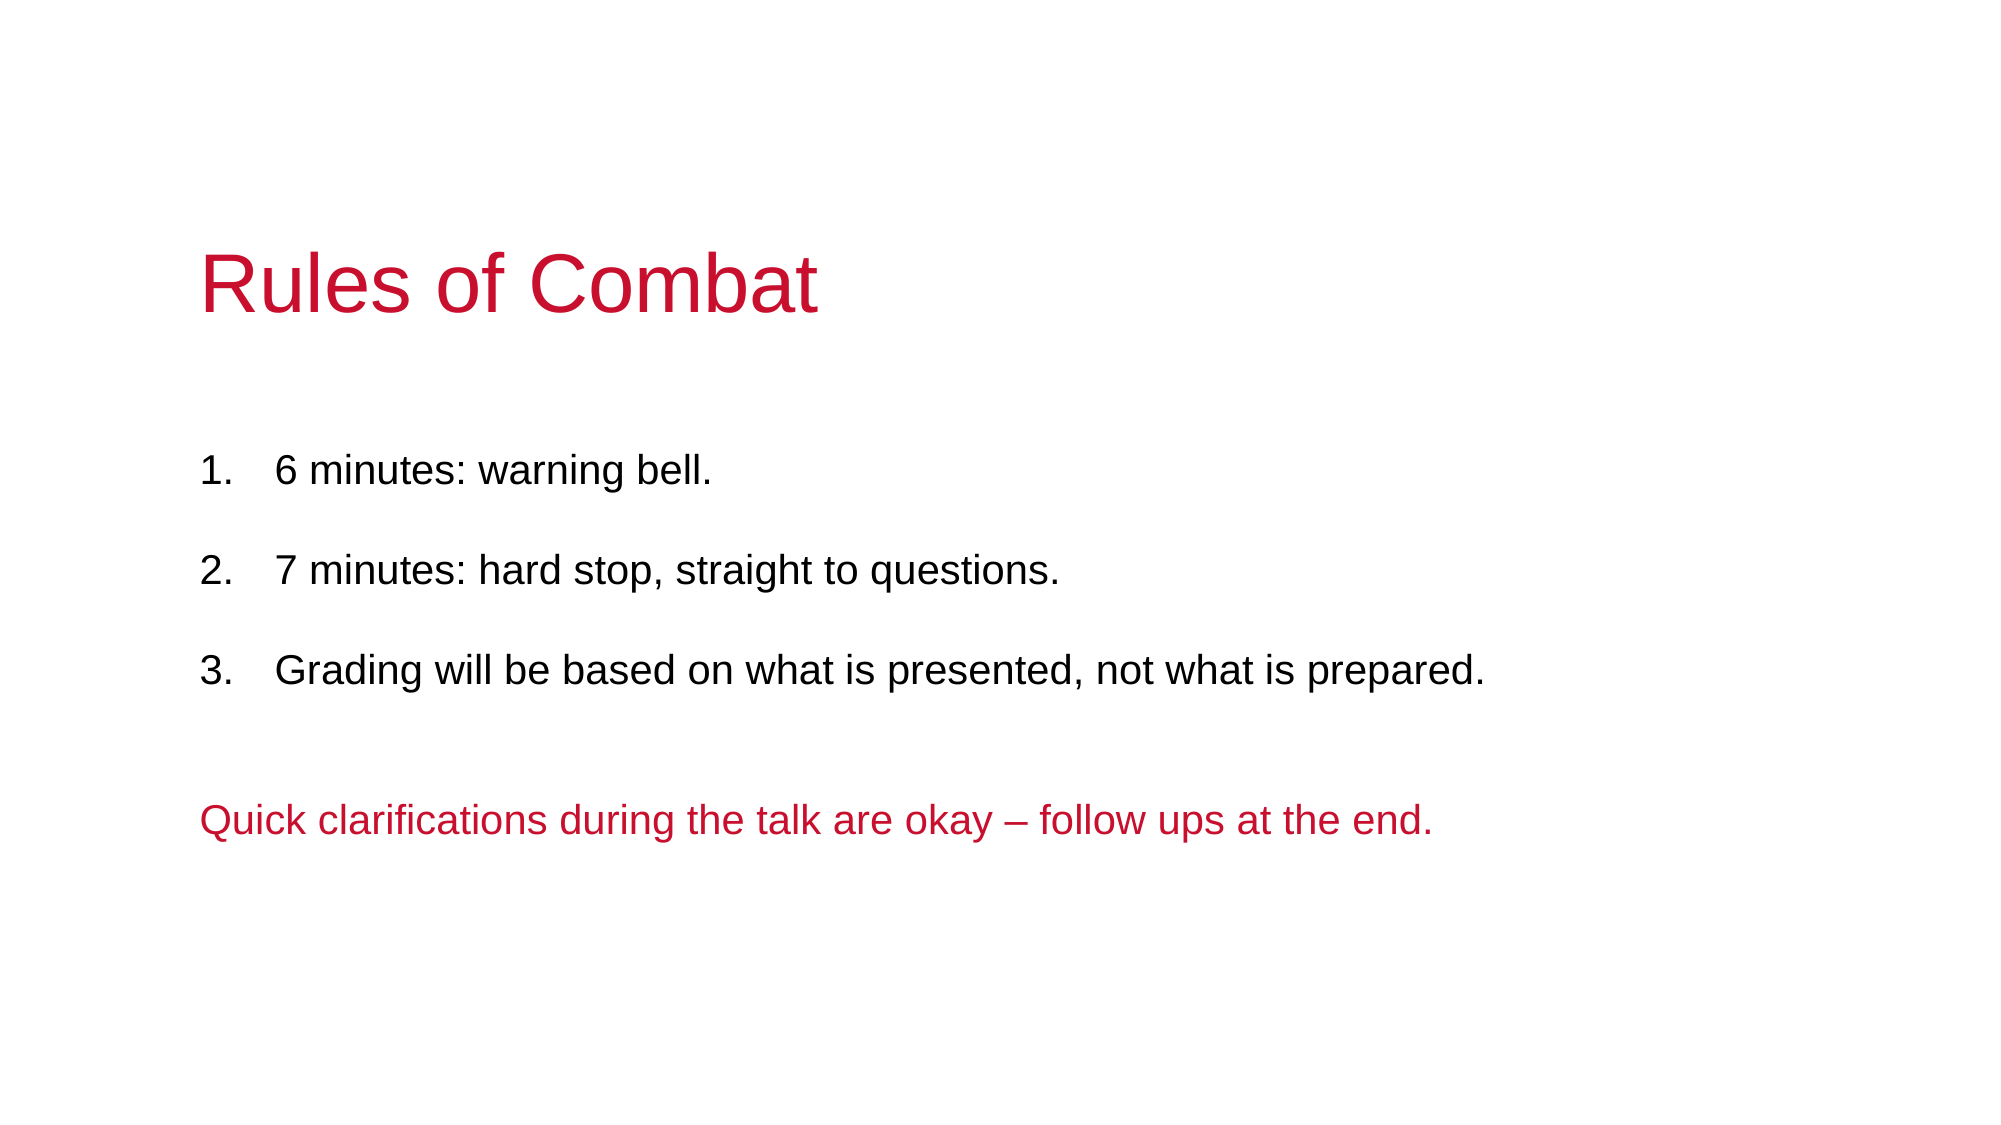

Rules of Combat
6 minutes: warning bell.

7 minutes: hard stop, straight to questions.

Grading will be based on what is presented, not what is prepared.

Quick clarifications during the talk are okay – follow ups at the end.